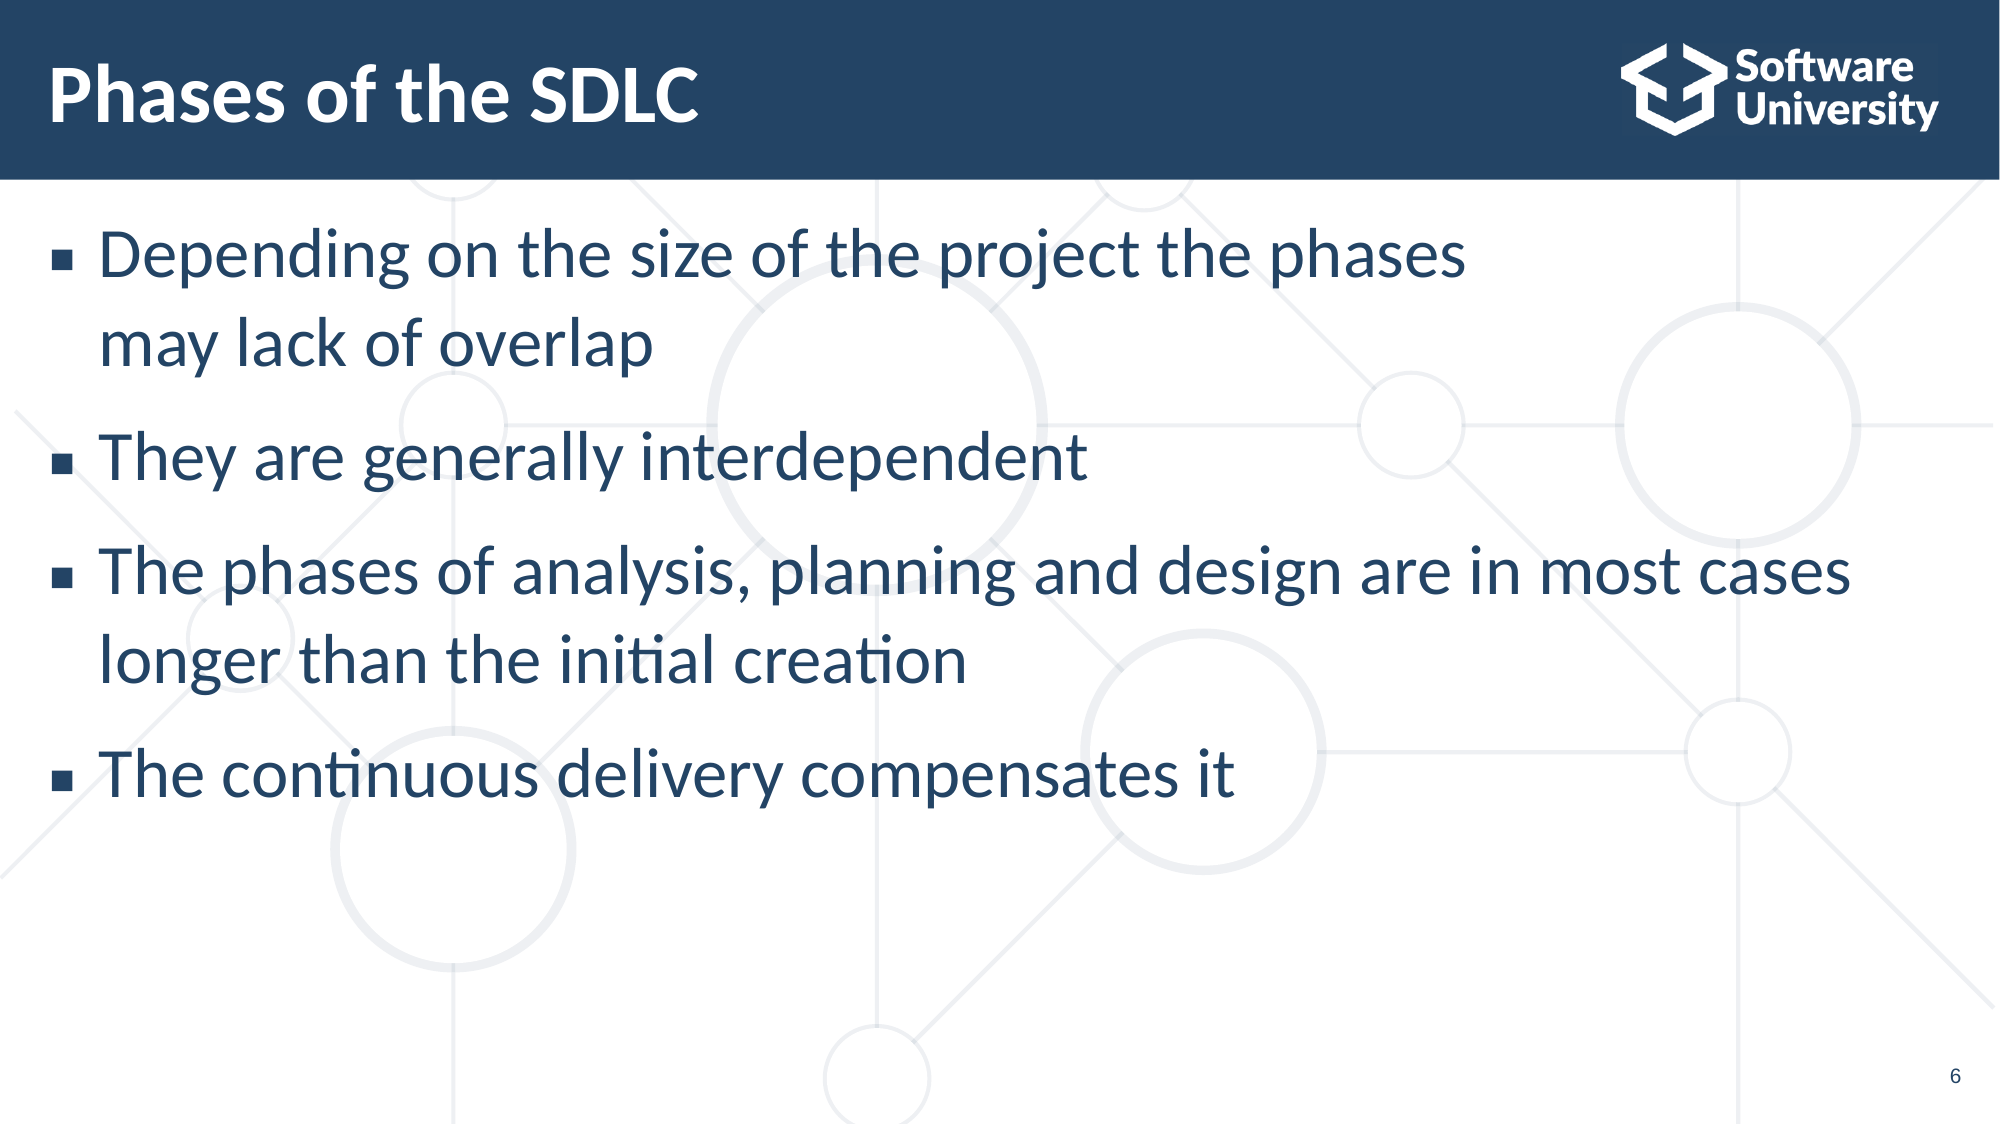

# Phases of the SDLC
Depending on the size of the project the phases
may lack of overlap
They are generally interdependent
The phases of analysis, planning and design are in most cases      longer than the initial creation
The continuous delivery compensates it

6